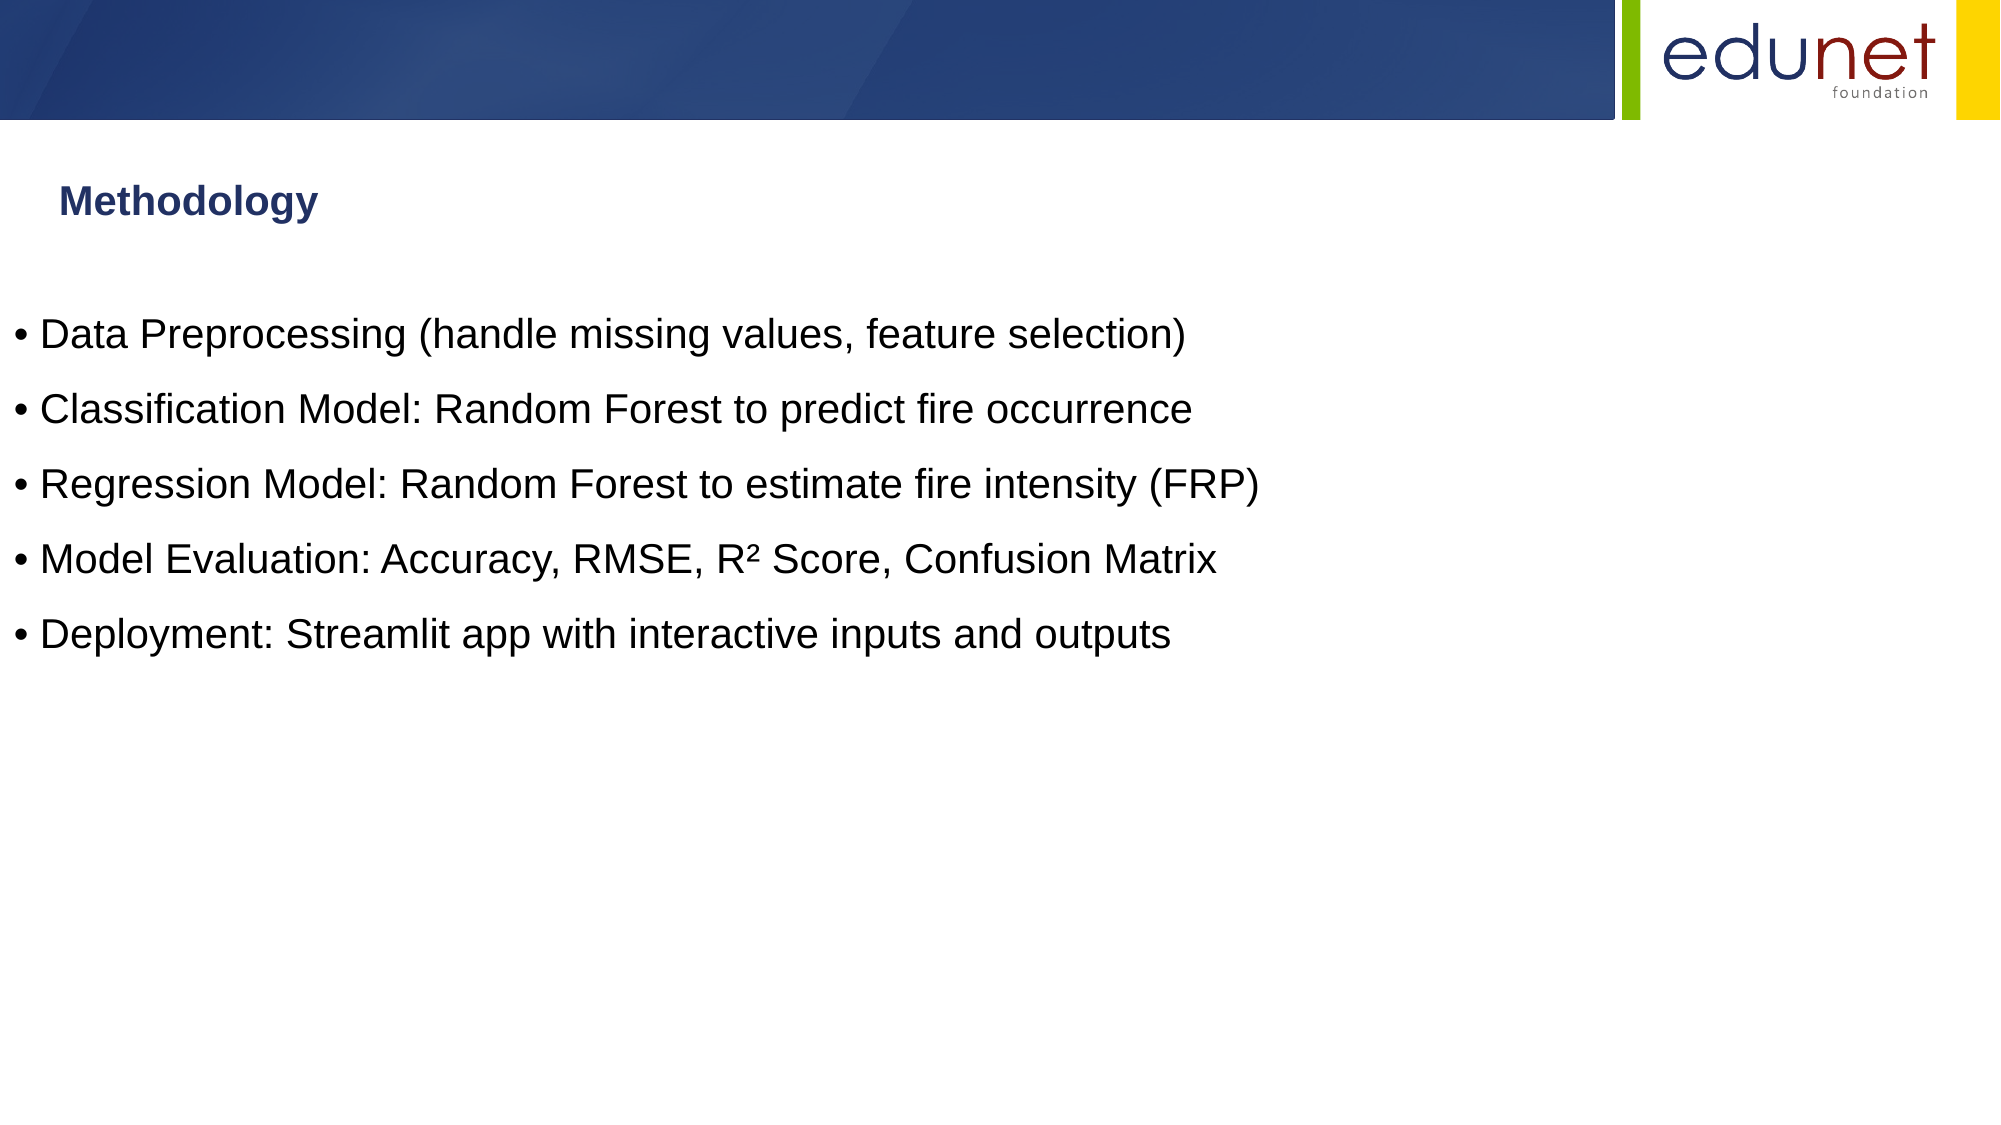

Methodology
 • Data Preprocessing (handle missing values, feature selection)
 • Classification Model: Random Forest to predict fire occurrence
 • Regression Model: Random Forest to estimate fire intensity (FRP)
 • Model Evaluation: Accuracy, RMSE, R² Score, Confusion Matrix
 • Deployment: Streamlit app with interactive inputs and outputs